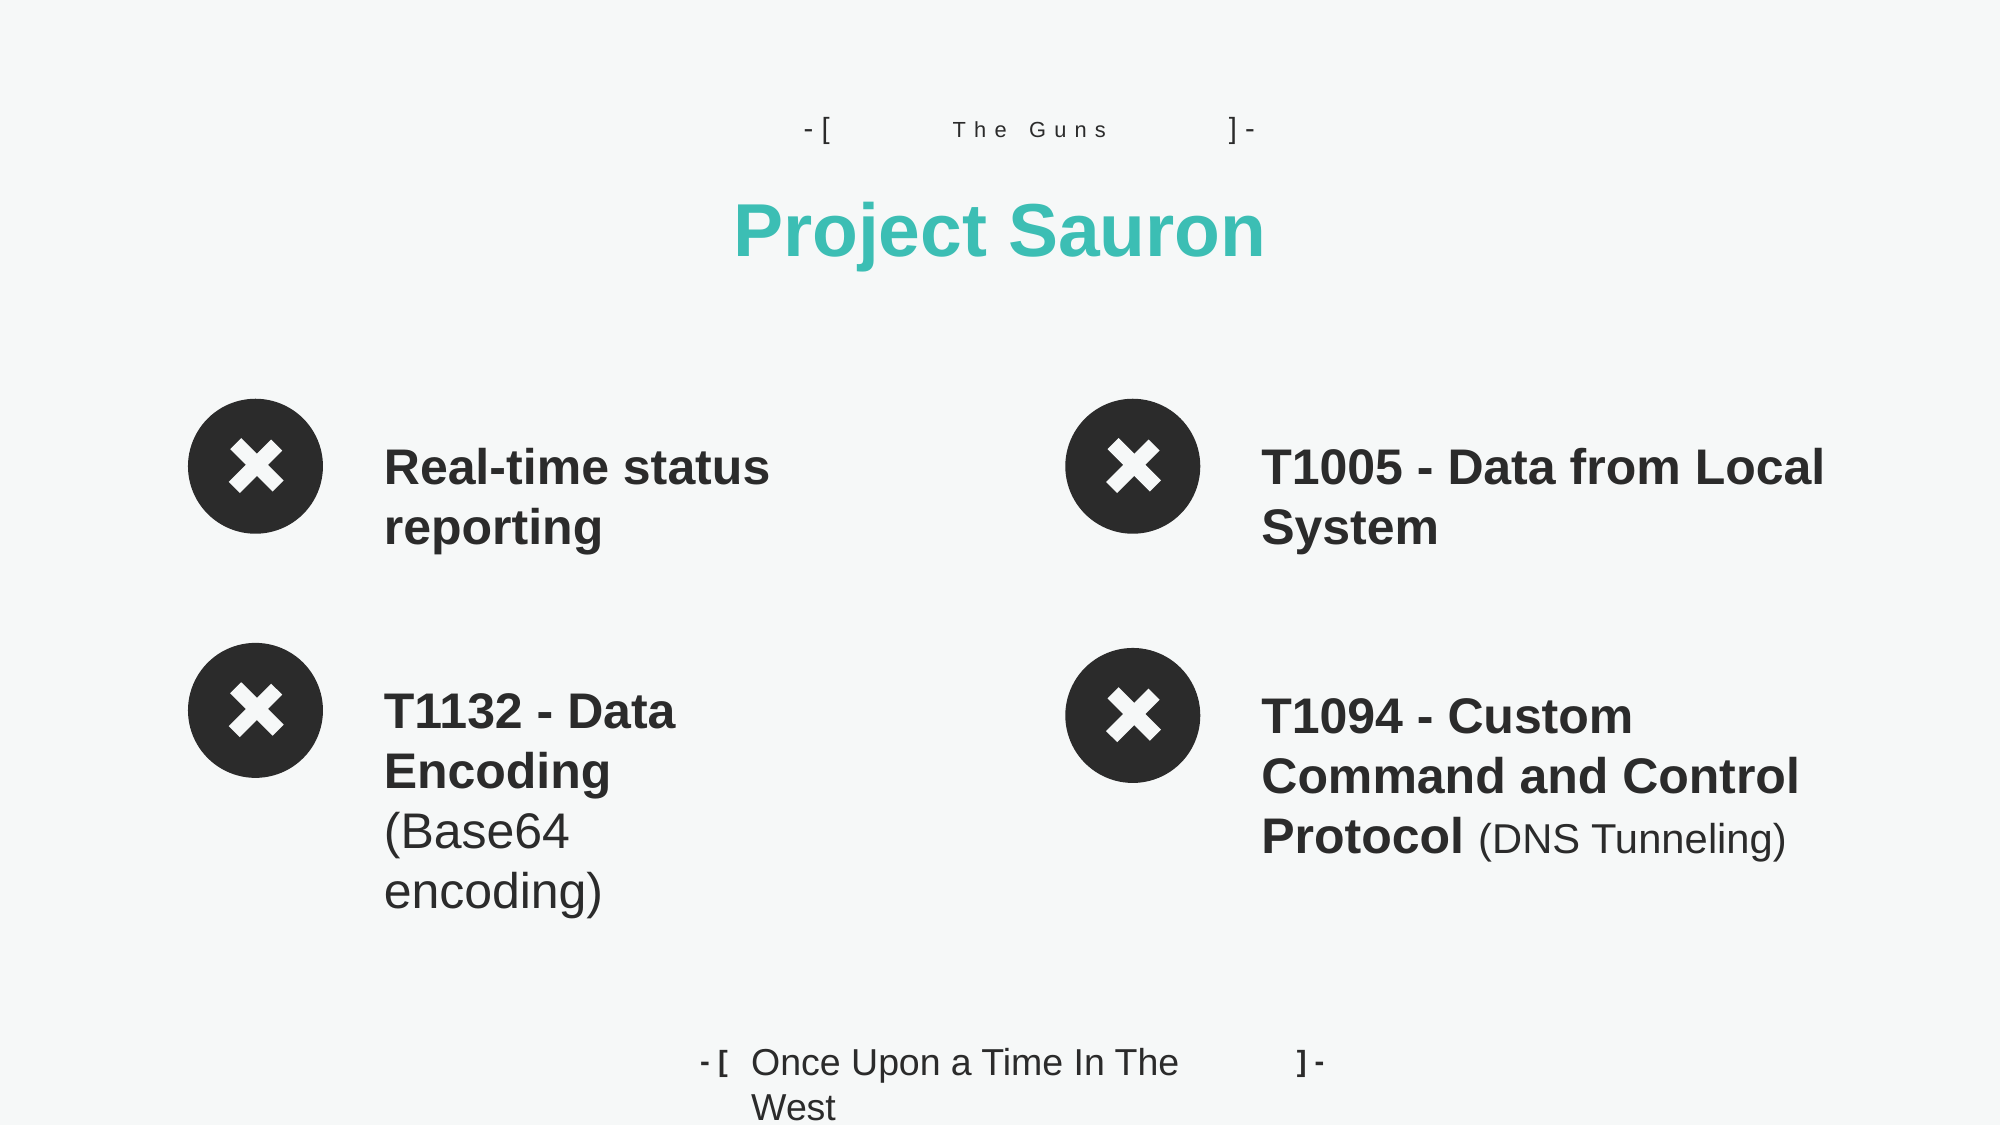

-[
]-
The Guns
Project Sauron

Real-time status reporting

T1005 - Data from Local System

T1132 - Data Encoding (Base64 encoding)

T1094 - Custom Command and Control Protocol (DNS Tunneling)